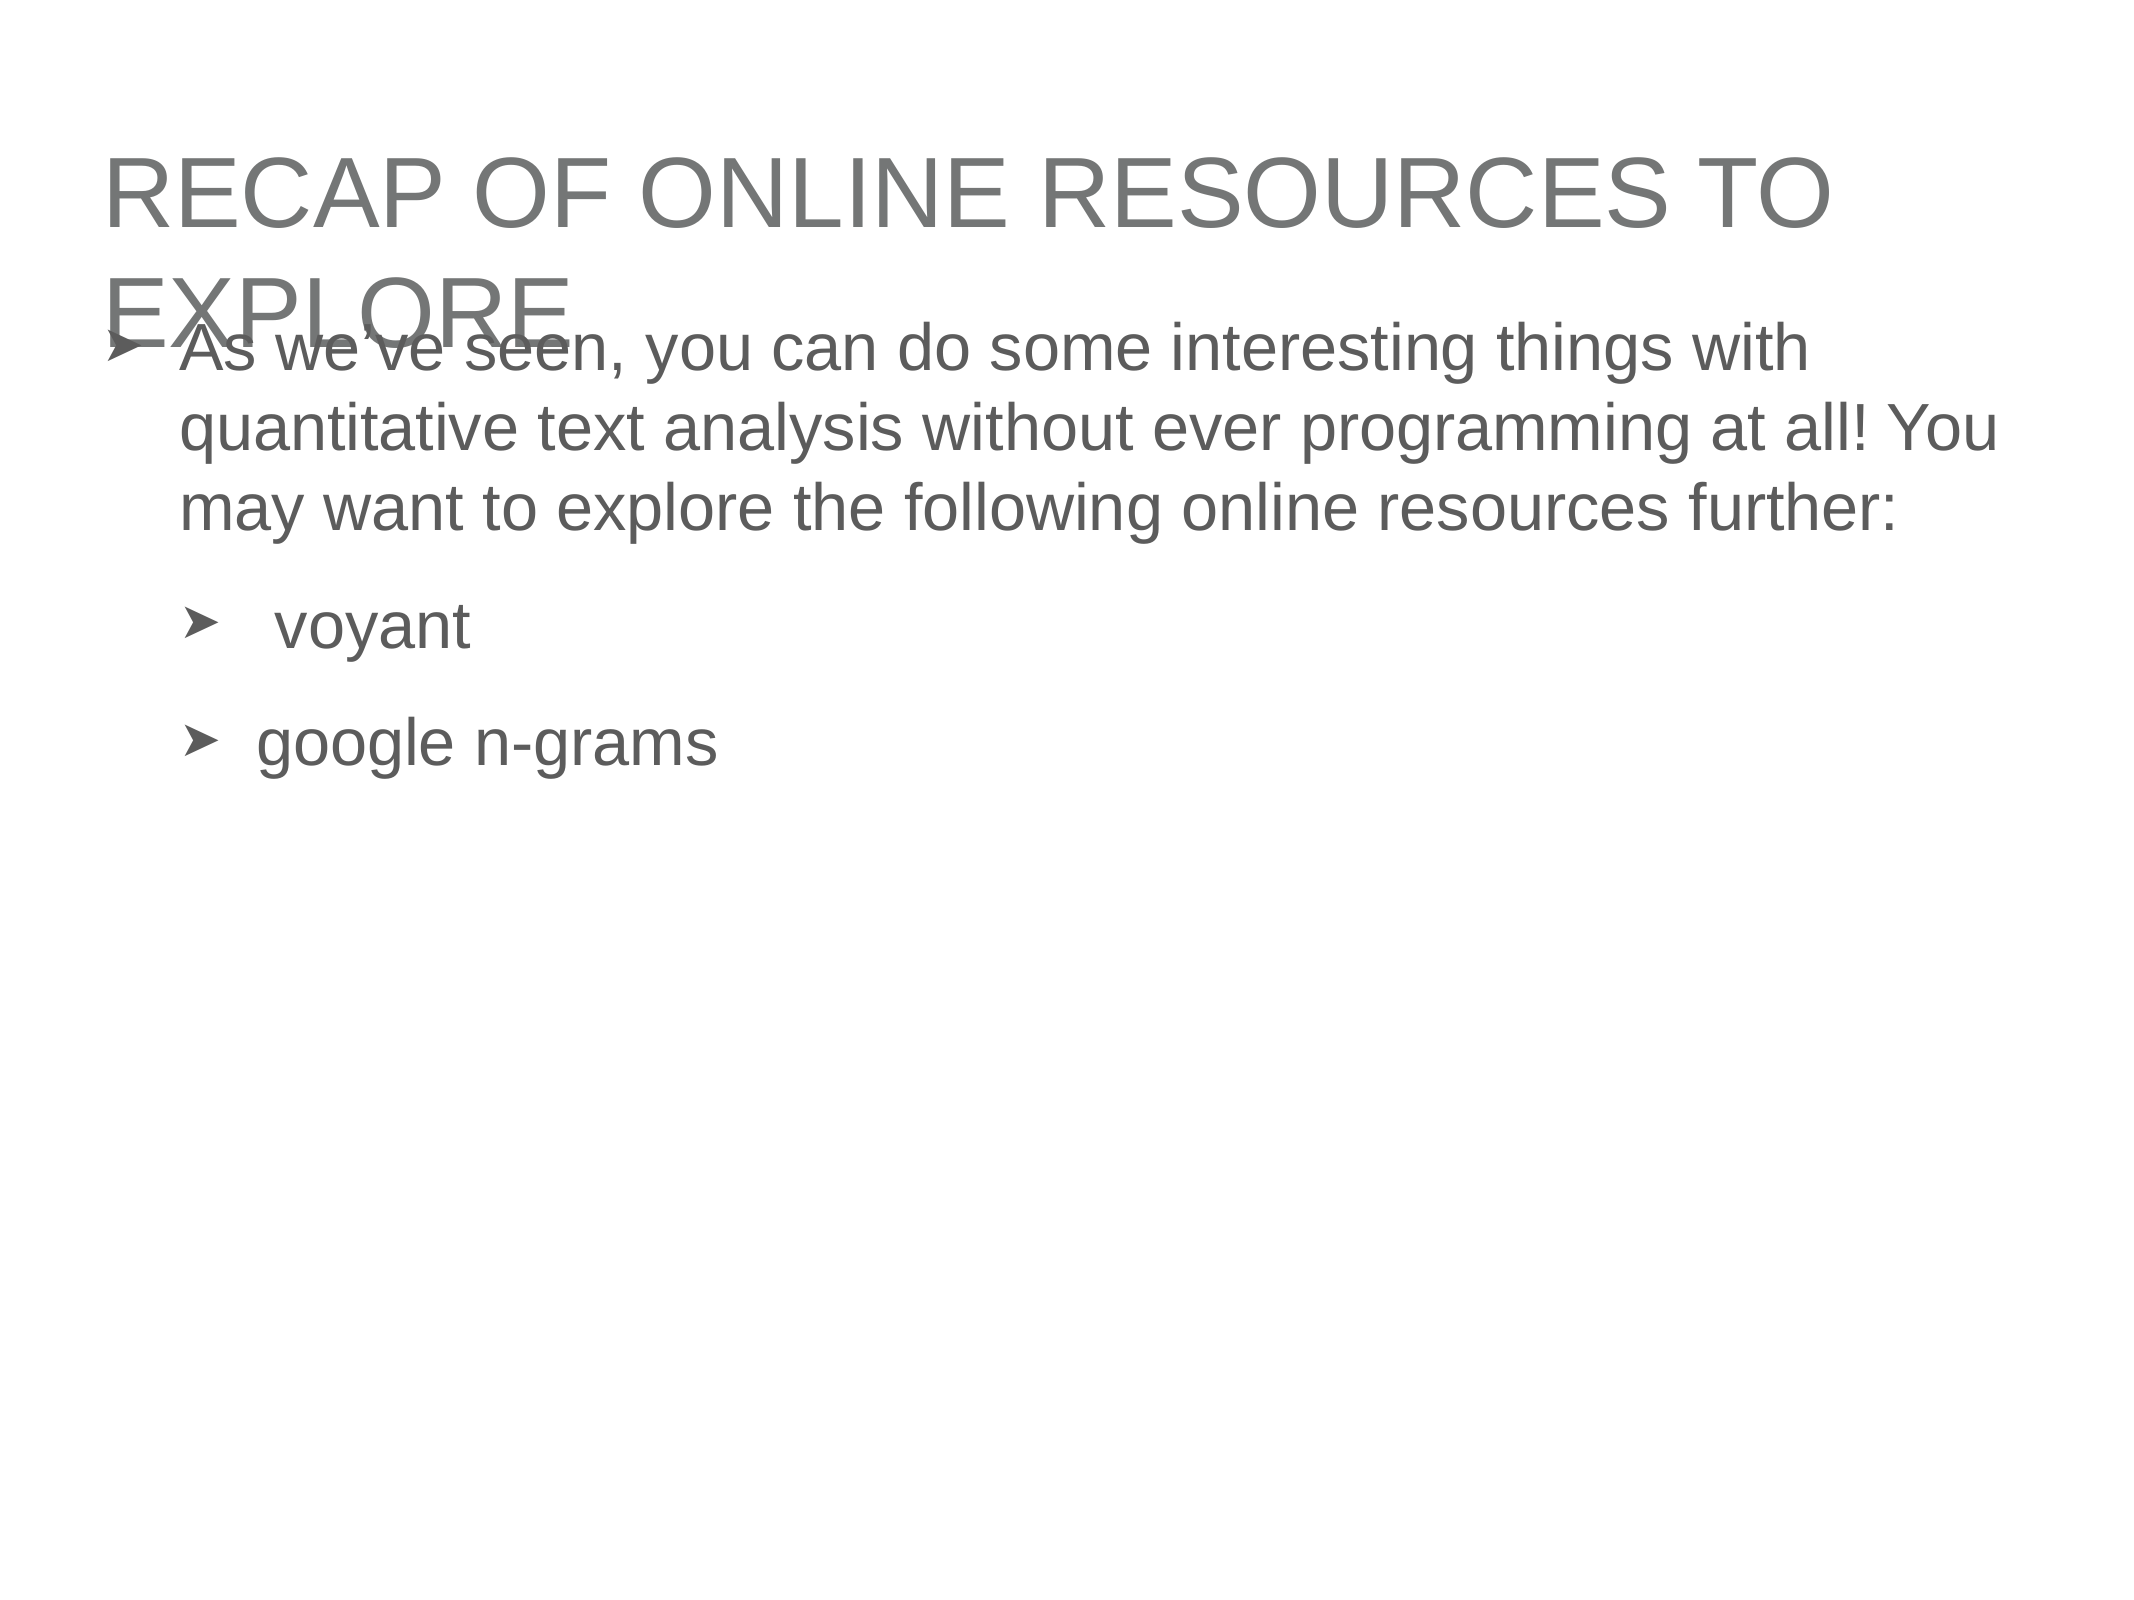

# Recap of Online Resources to Explore

As we’ve seen, you can do some interesting things with quantitative text analysis without ever programming at all! You may want to explore the following online resources further:
 voyant
google n-grams